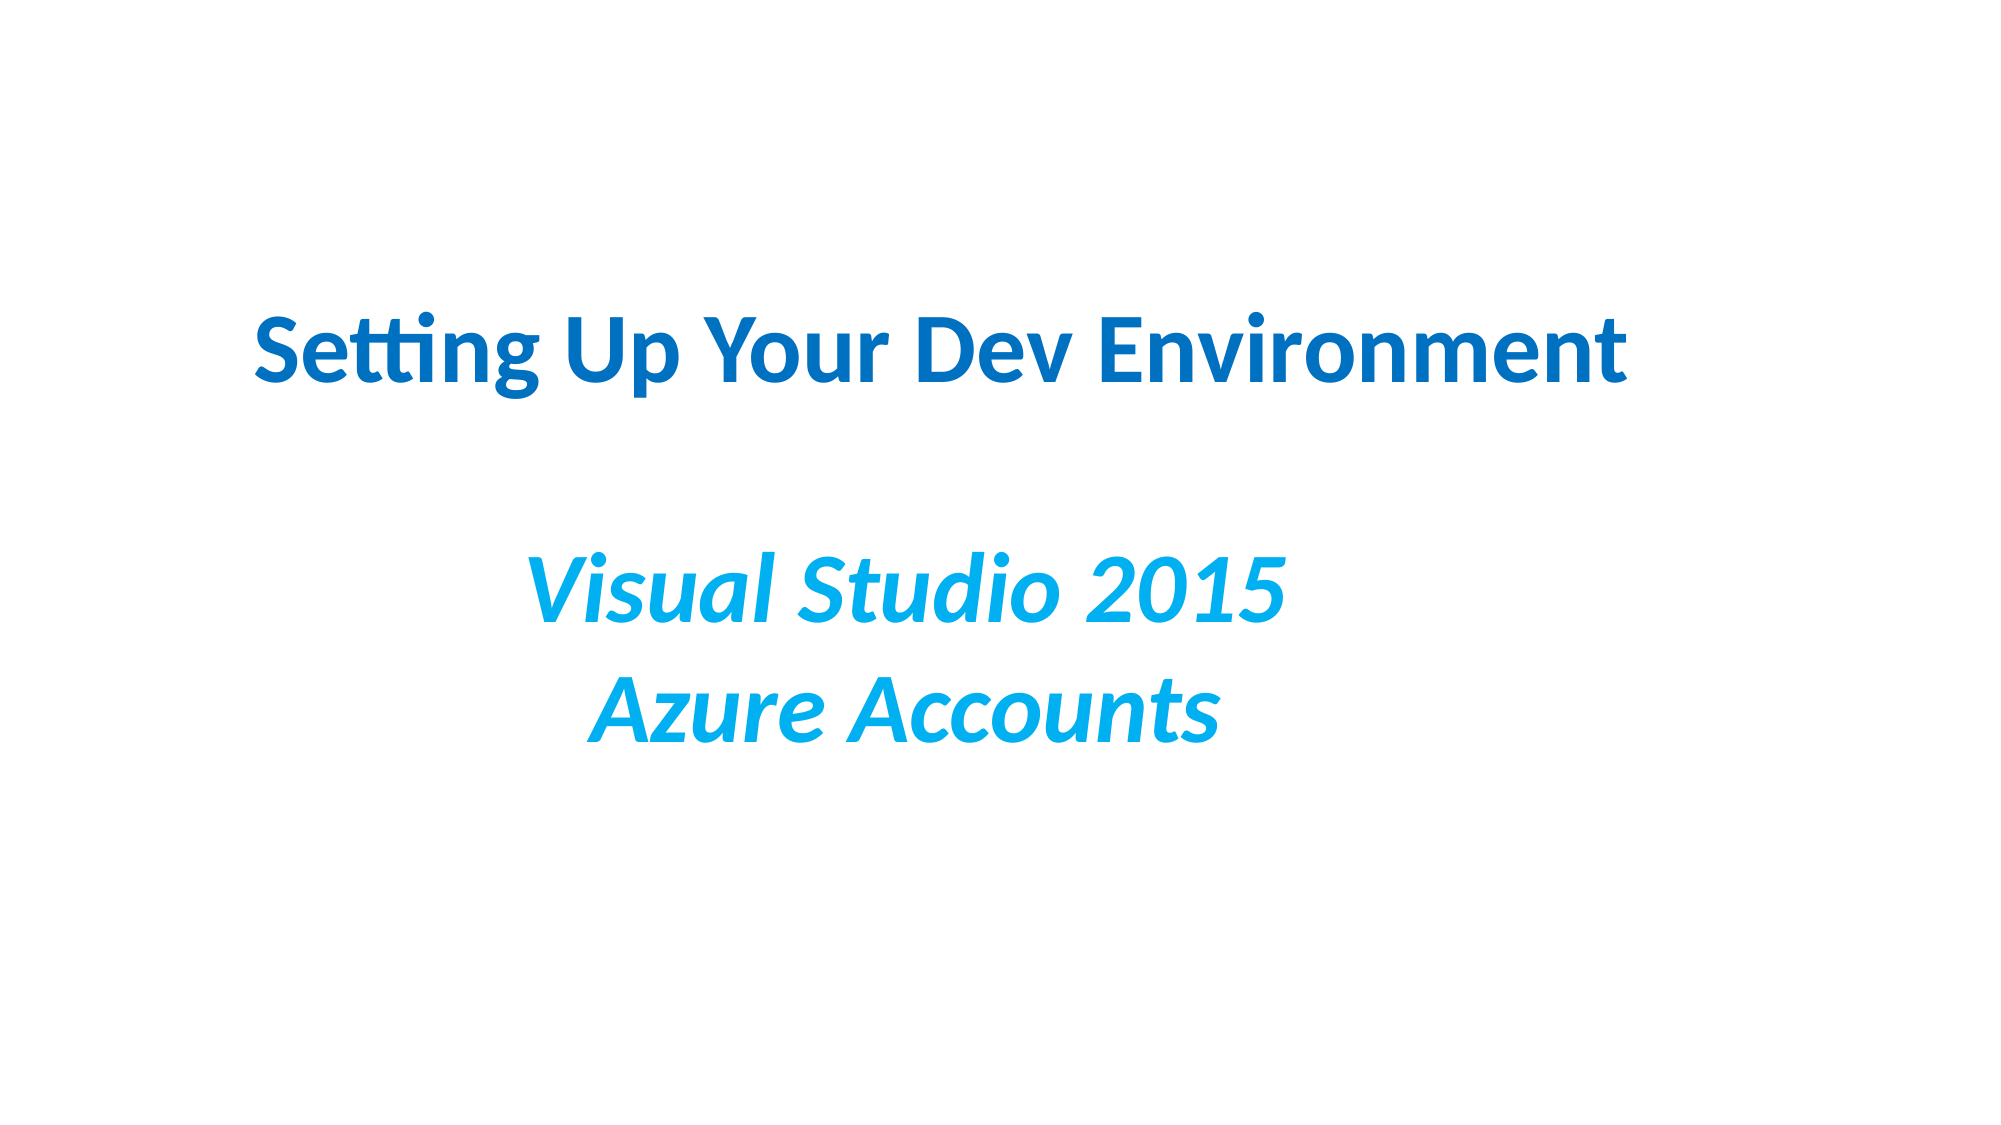

Setting Up Your Dev Environment

            Visual Studio 2015
               Azure Accounts